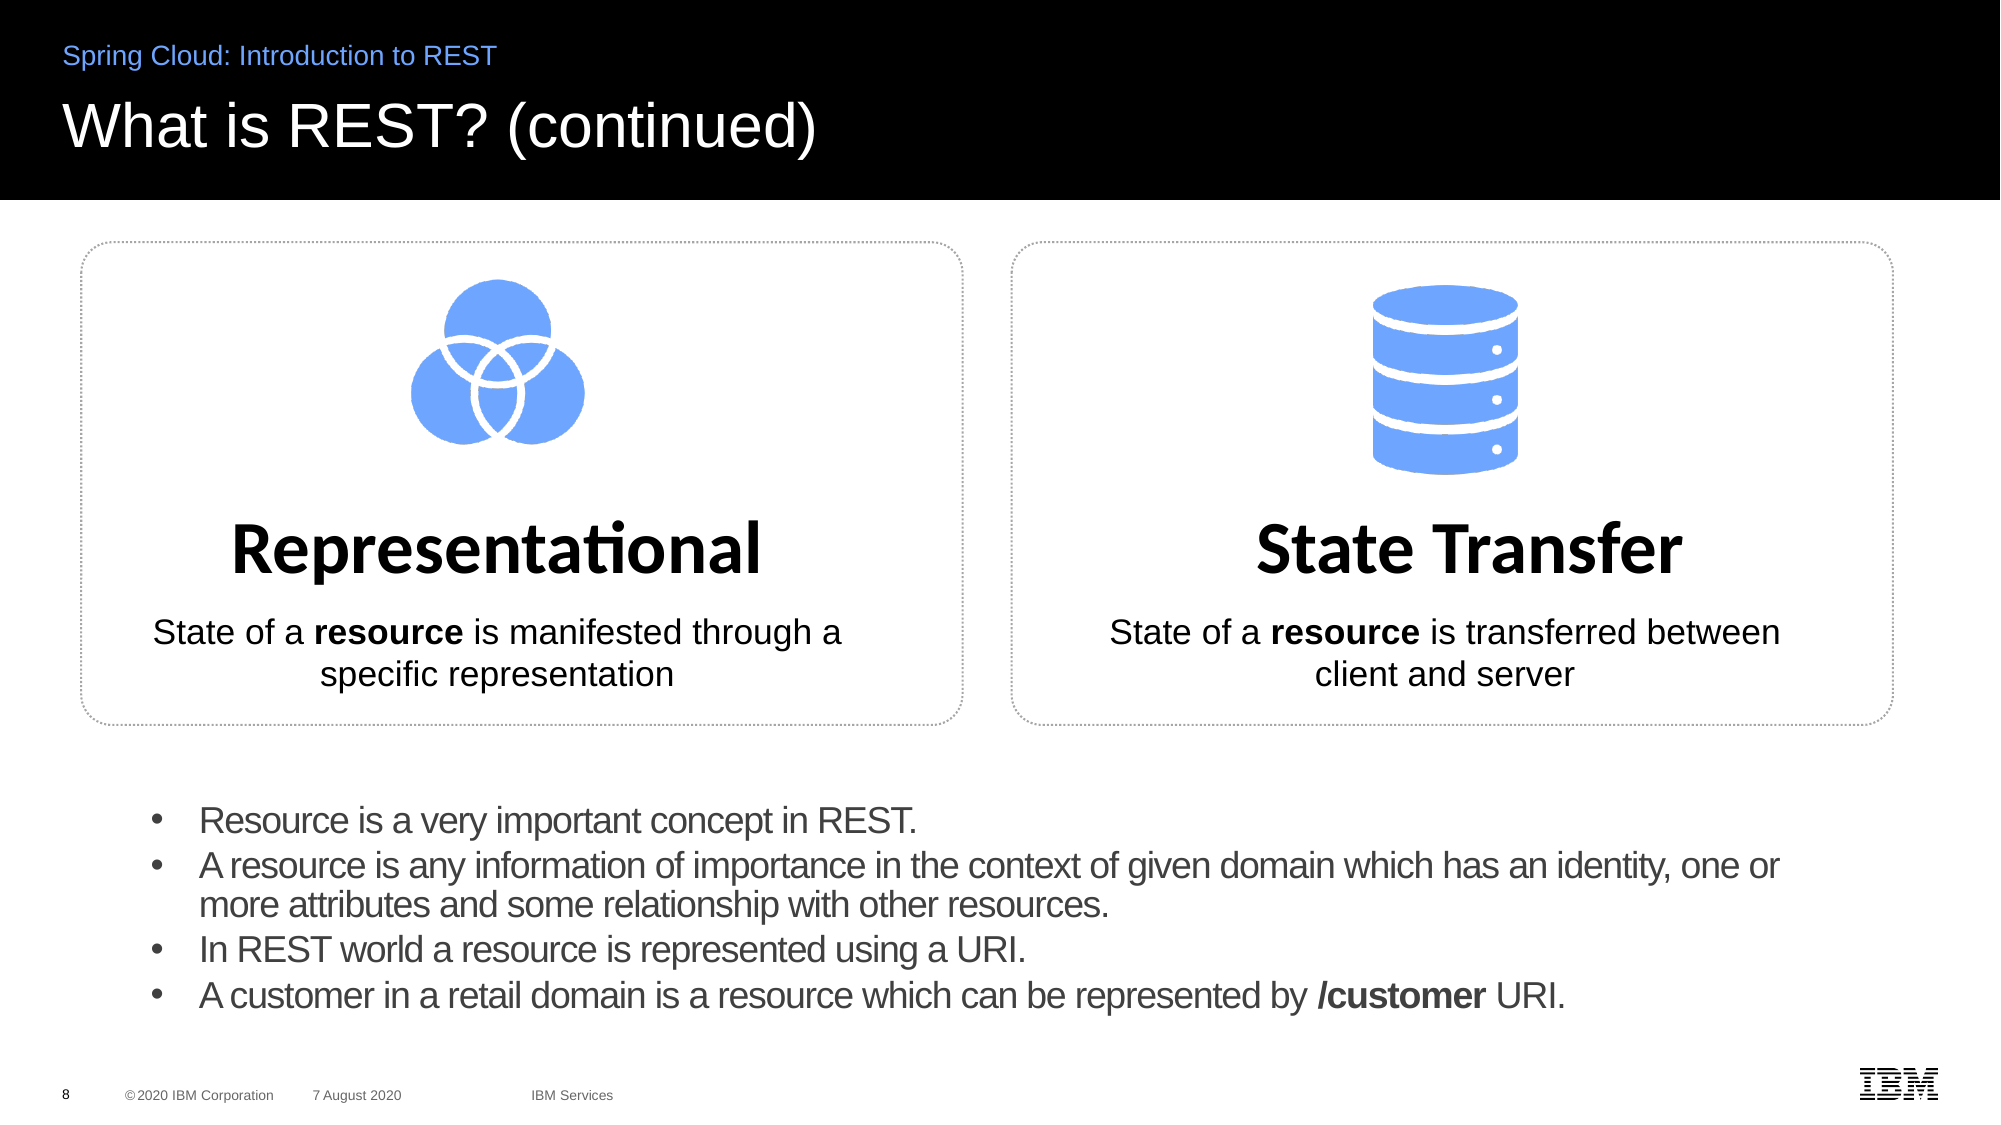

Spring Cloud: Introduction to REST
# What is REST? (continued)

Representational
State Transfer
State of a resource is manifested through a specific representation
State of a resource is transferred between client and server
Resource is a very important concept in REST.
A resource is any information of importance in the context of given domain which has an identity, one or more attributes and some relationship with other resources.
In REST world a resource is represented using a URI.
A customer in a retail domain is a resource which can be represented by /customer URI.